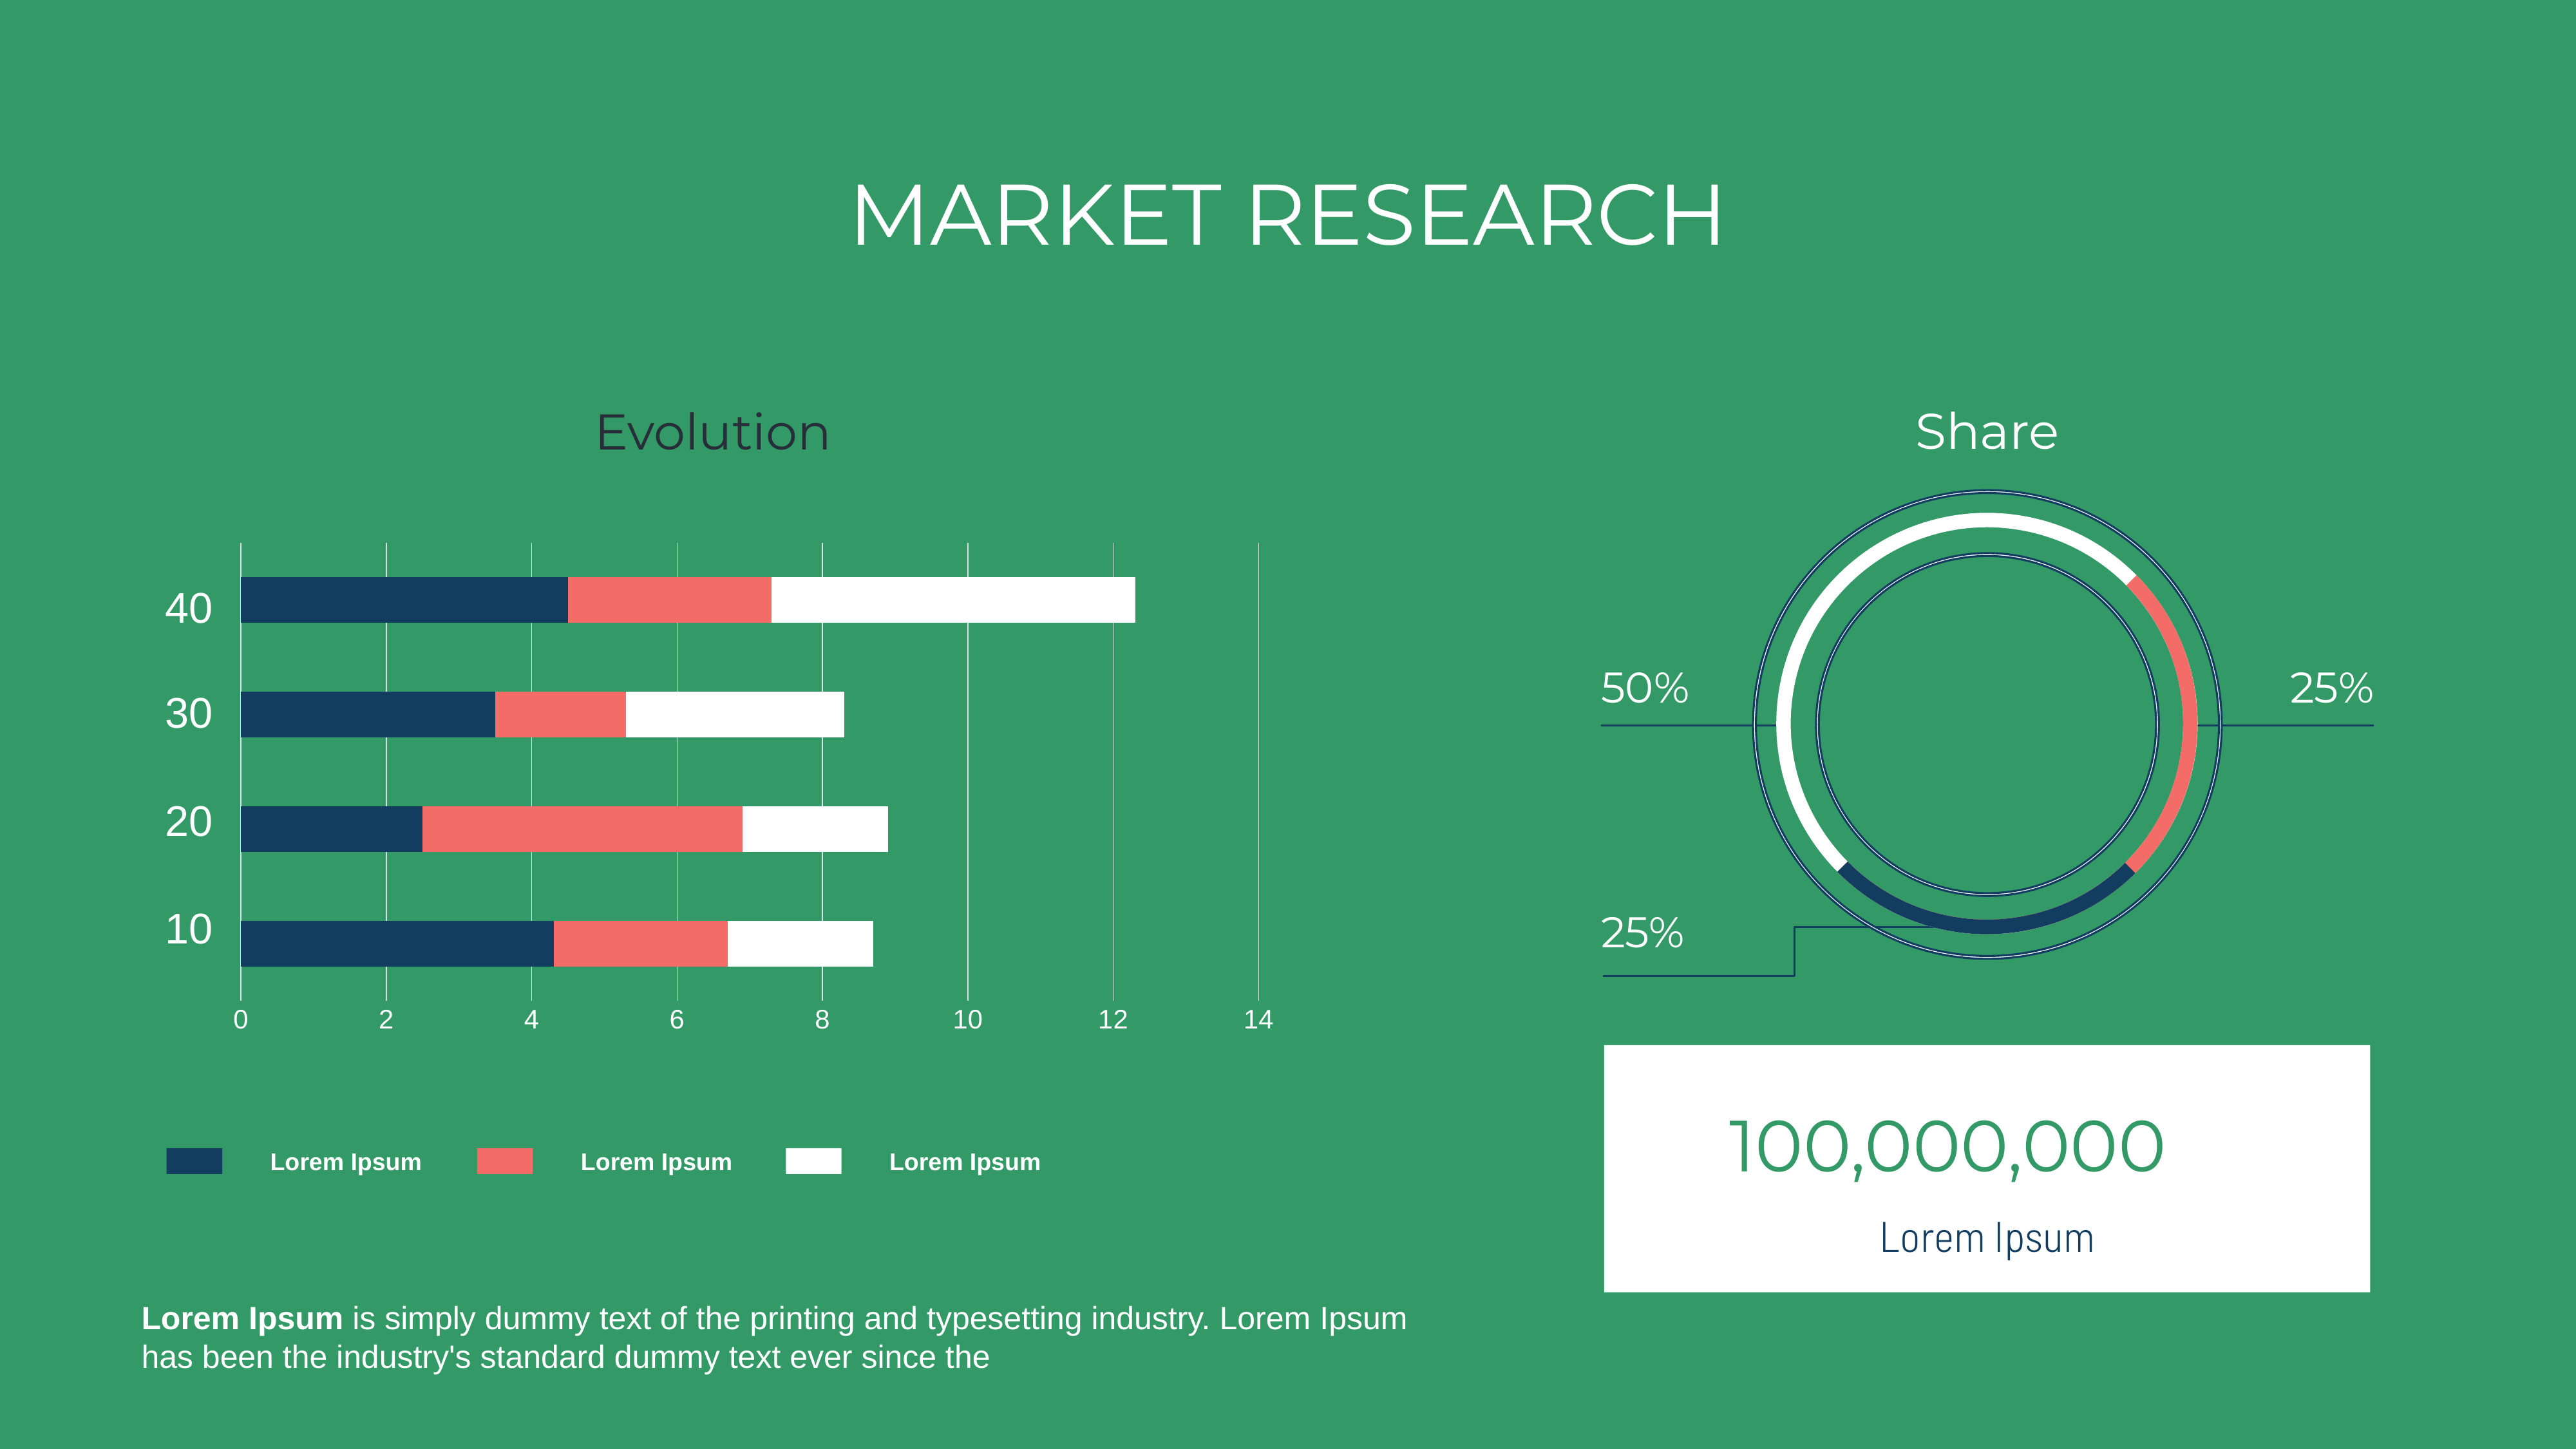

# MARKET RESEARCH
Share
Evolution

### Chart

| Category | Series 1 | Series 2 | Series 3 |
|---|---|---|---|
| Category 1 | 4.3 | 2.4 | 2.0 |
| Category 2 | 2.5 | 4.4 | 2.0 |
| Category 3 | 3.5 | 1.8 | 3.0 |
| Category 4 | 4.5 | 2.8 | 5.0 |
40
50%
25%
30

20
25%
10

100,000,000
Lorem Ipsum
Lorem Ipsum
Lorem Ipsum

Lorem Ipsum
Lorem Ipsum is simply dummy text of the printing and typesetting industry. Lorem Ipsum has been the industry's standard dummy text ever since the